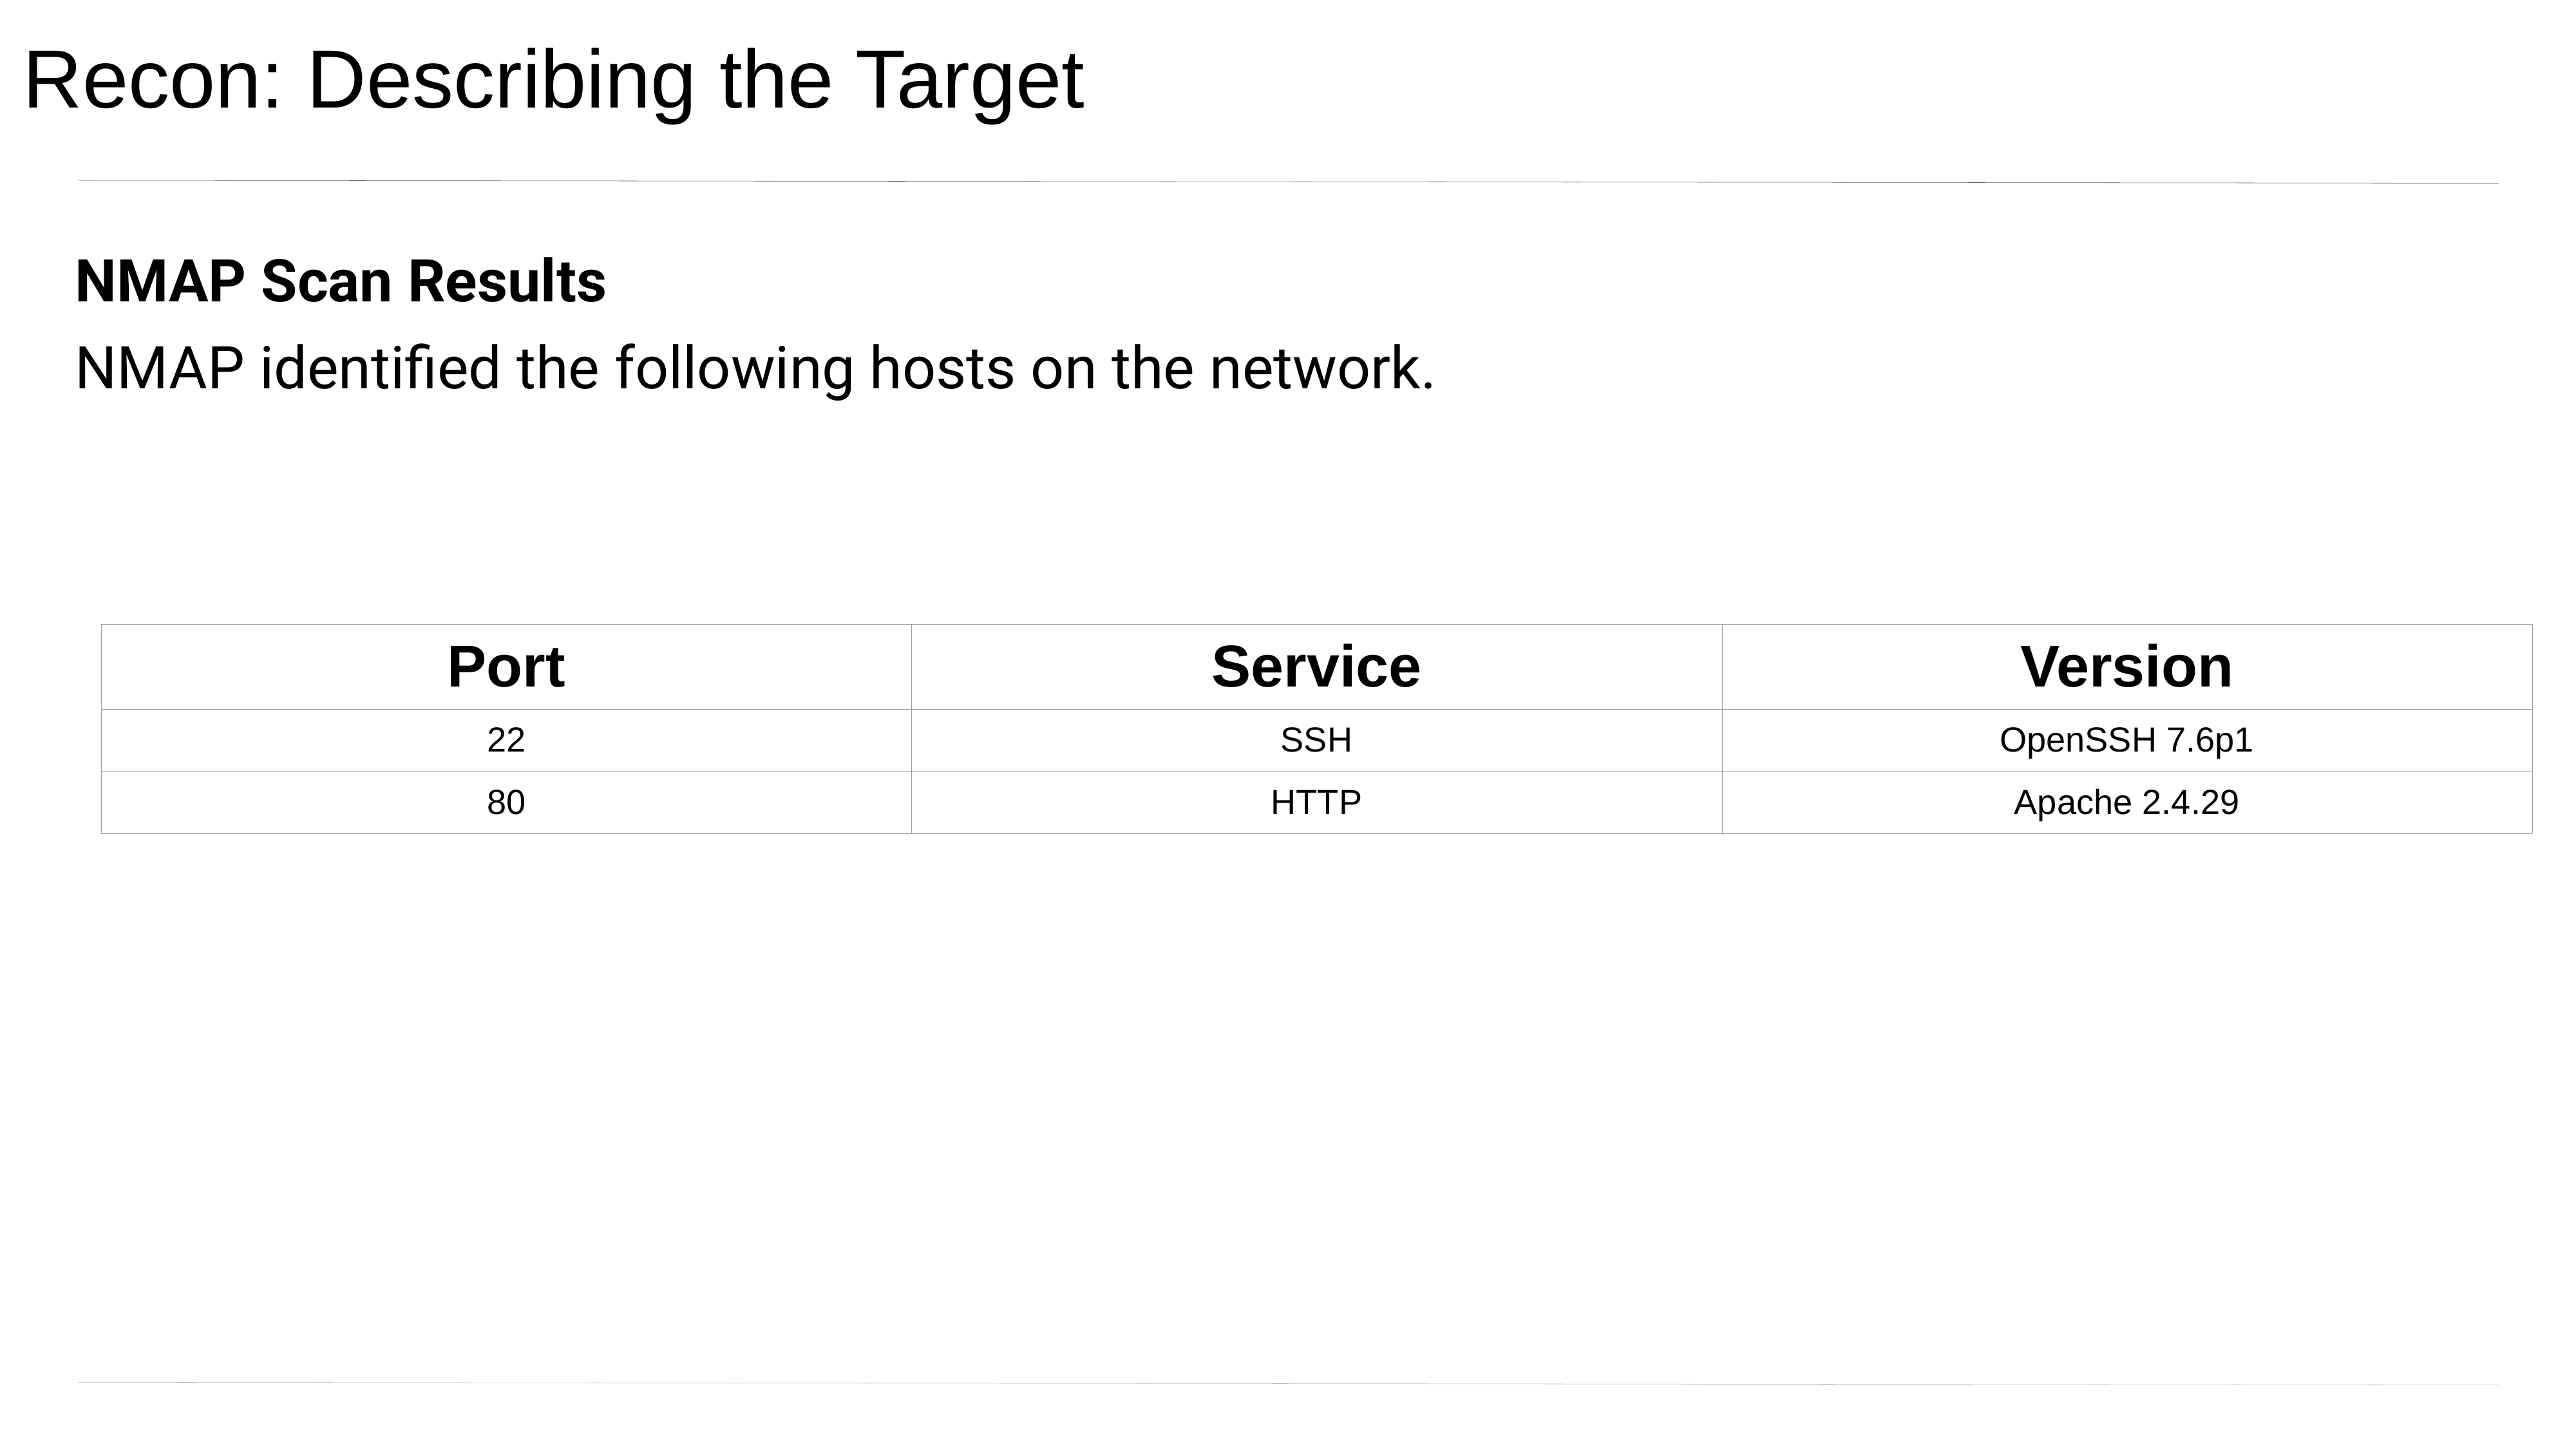

# Recon: Describing the Target
NMAP Scan Results
NMAP identified the following hosts on the network.
| Port | Service | Version |
| --- | --- | --- |
| 22 | SSH | OpenSSH 7.6p1 |
| 80 | HTTP | Apache 2.4.29 |
6